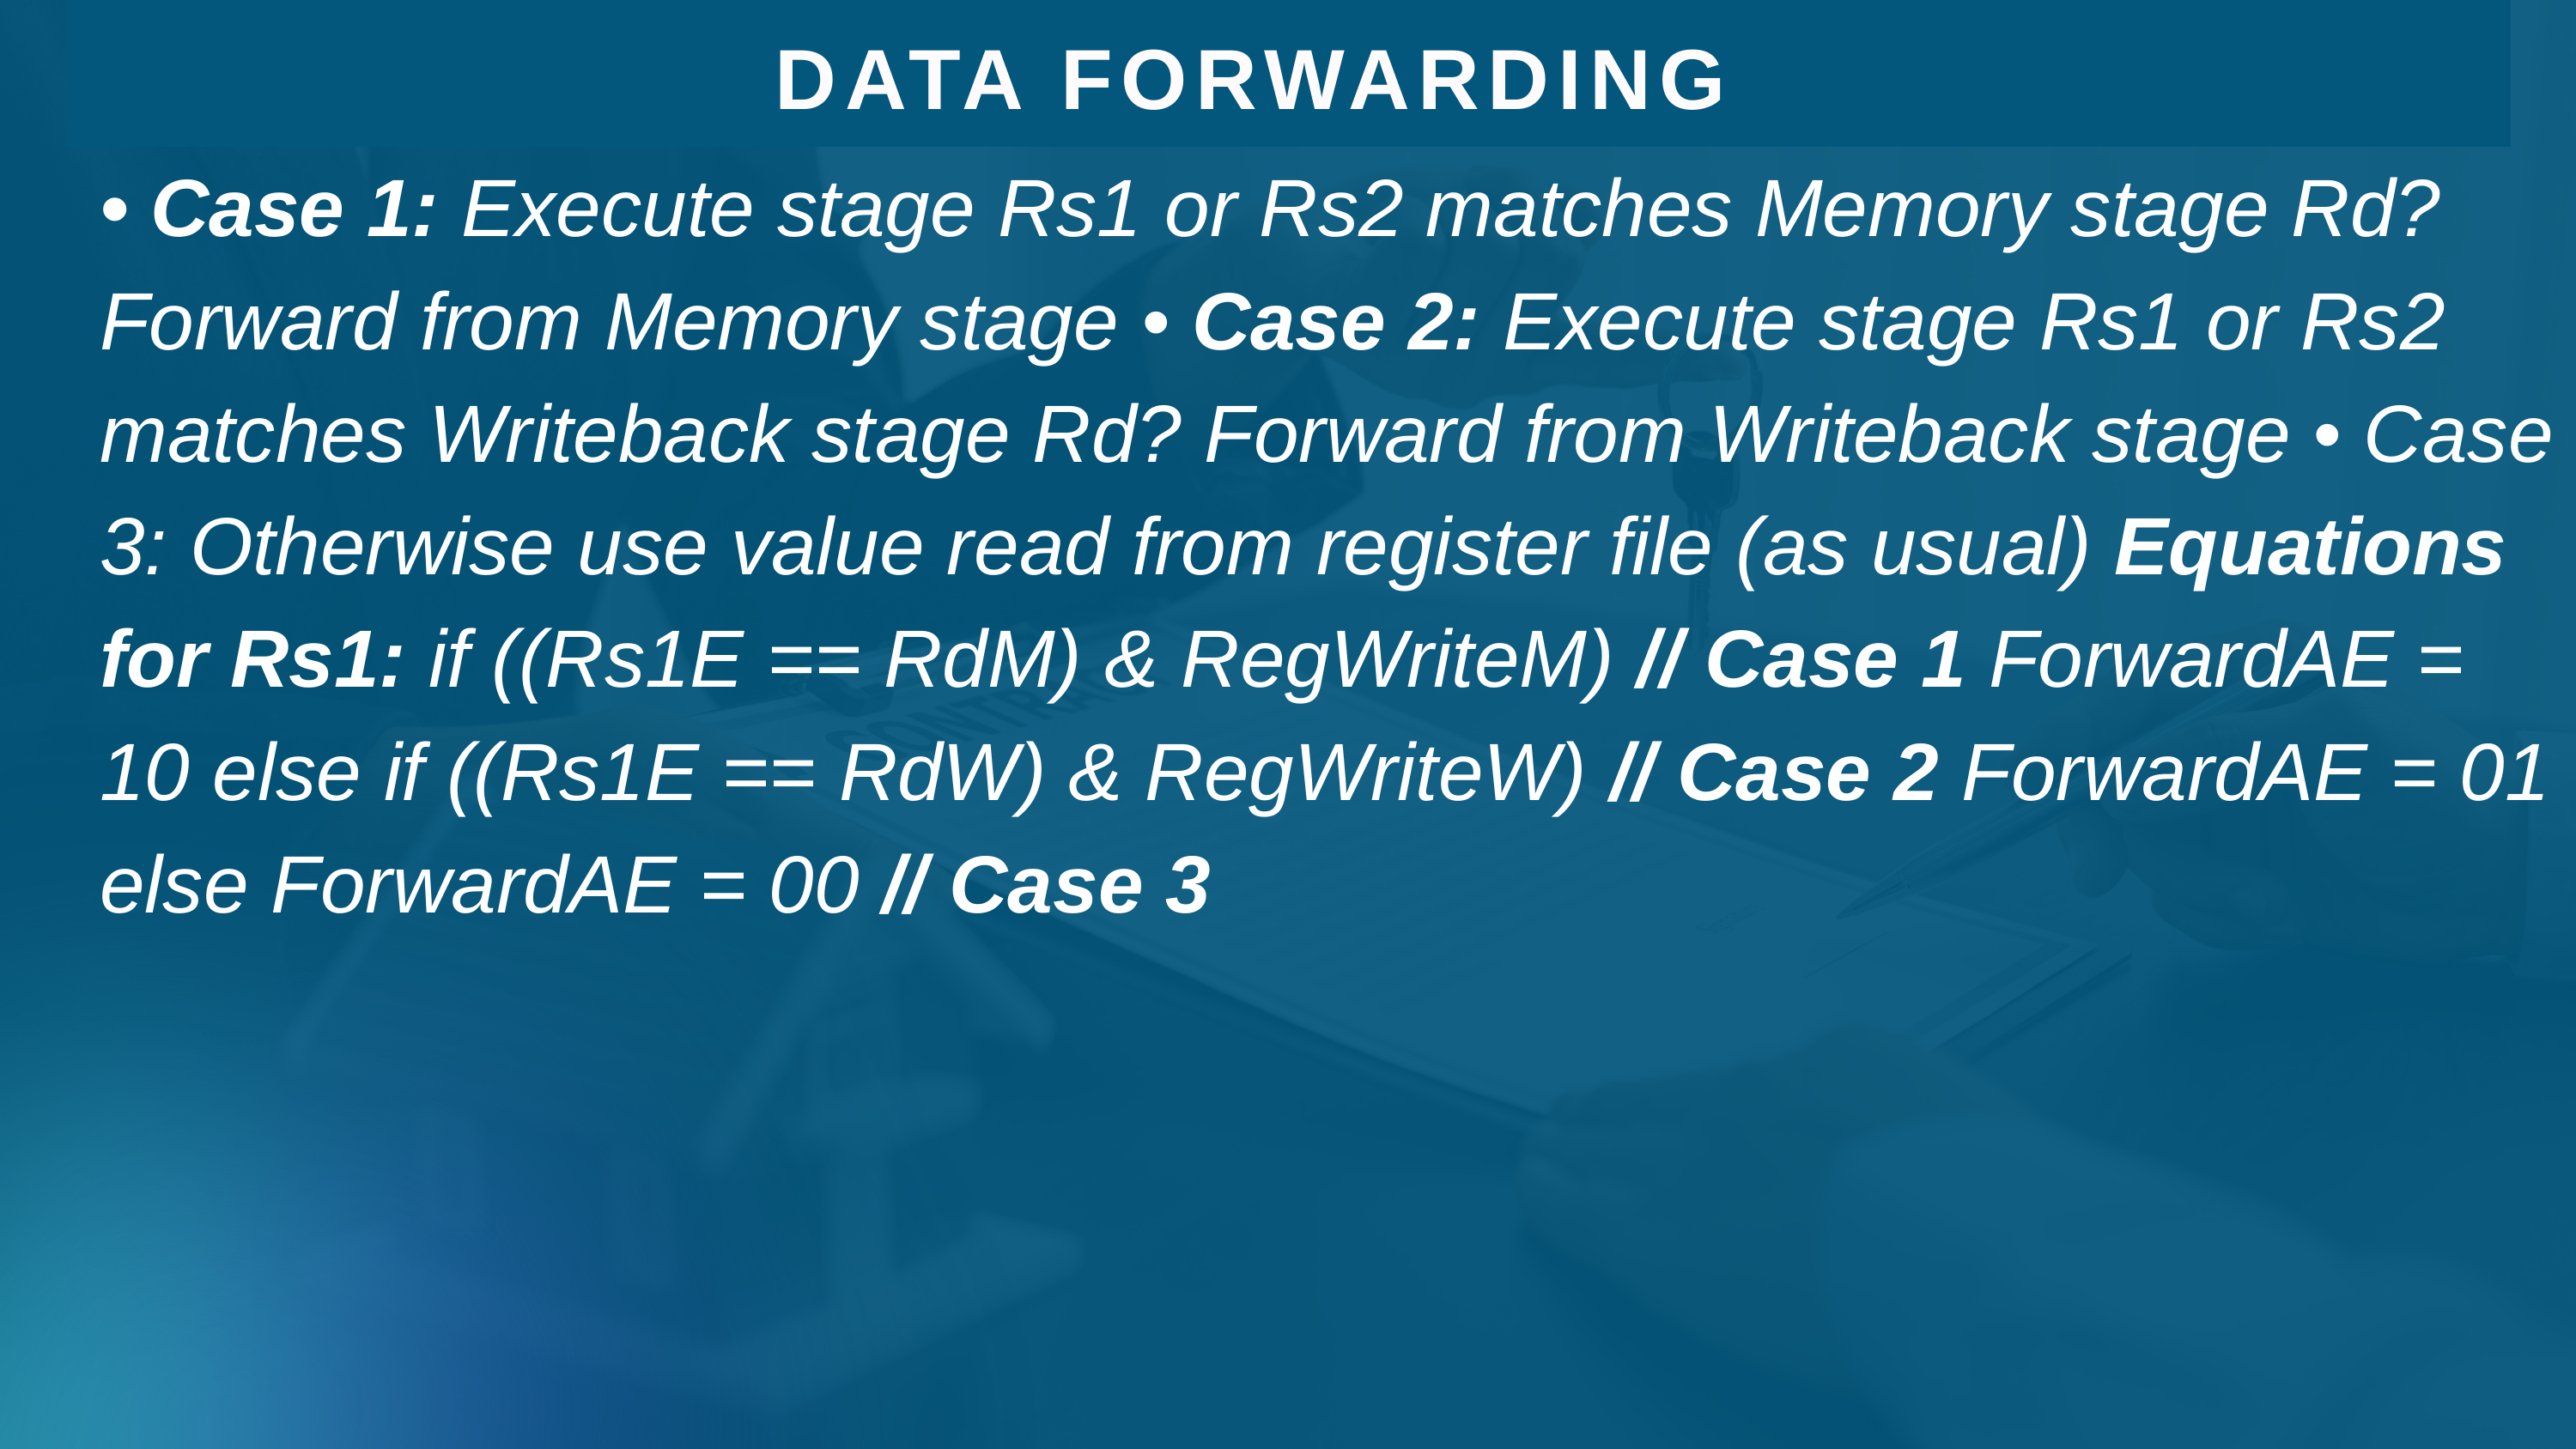

DATA FORWARDING
• Case 1: Execute stage Rs1 or Rs2 matches Memory stage Rd? Forward from Memory stage • Case 2: Execute stage Rs1 or Rs2 matches Writeback stage Rd? Forward from Writeback stage • Case 3: Otherwise use value read from register file (as usual) Equations for Rs1: if ((Rs1E == RdM) & RegWriteM) // Case 1 ForwardAE = 10 else if ((Rs1E == RdW) & RegWriteW) // Case 2 ForwardAE = 01 else ForwardAE = 00 // Case 3